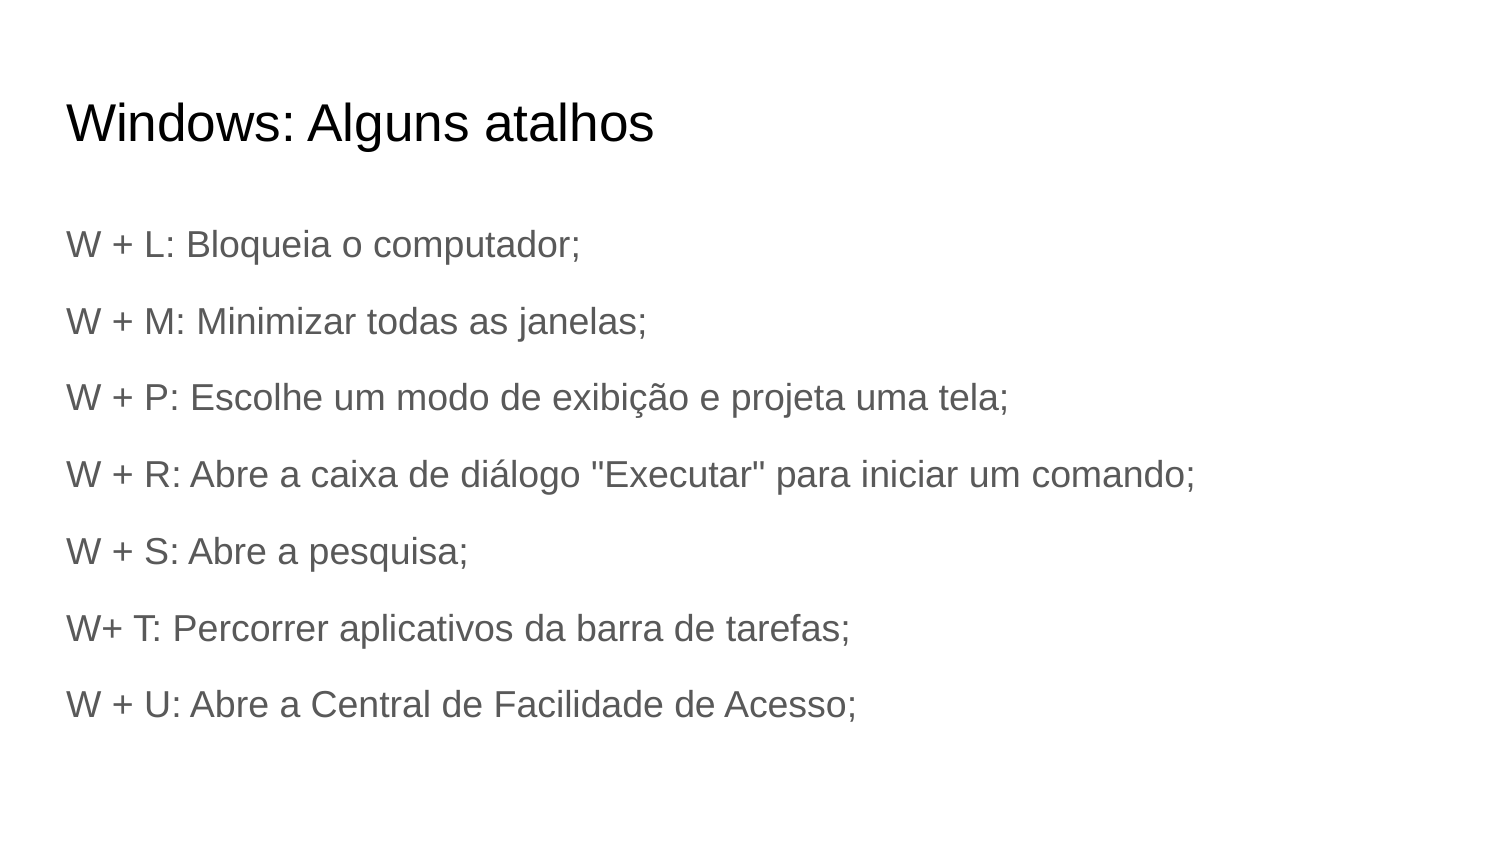

Windows: Alguns atalhos
# W + L: Bloqueia o computador;
W + M: Minimizar todas as janelas;
W + P: Escolhe um modo de exibição e projeta uma tela;
W + R: Abre a caixa de diálogo "Executar" para iniciar um comando;
W + S: Abre a pesquisa;
W+ T: Percorrer aplicativos da barra de tarefas;
W + U: Abre a Central de Facilidade de Acesso;